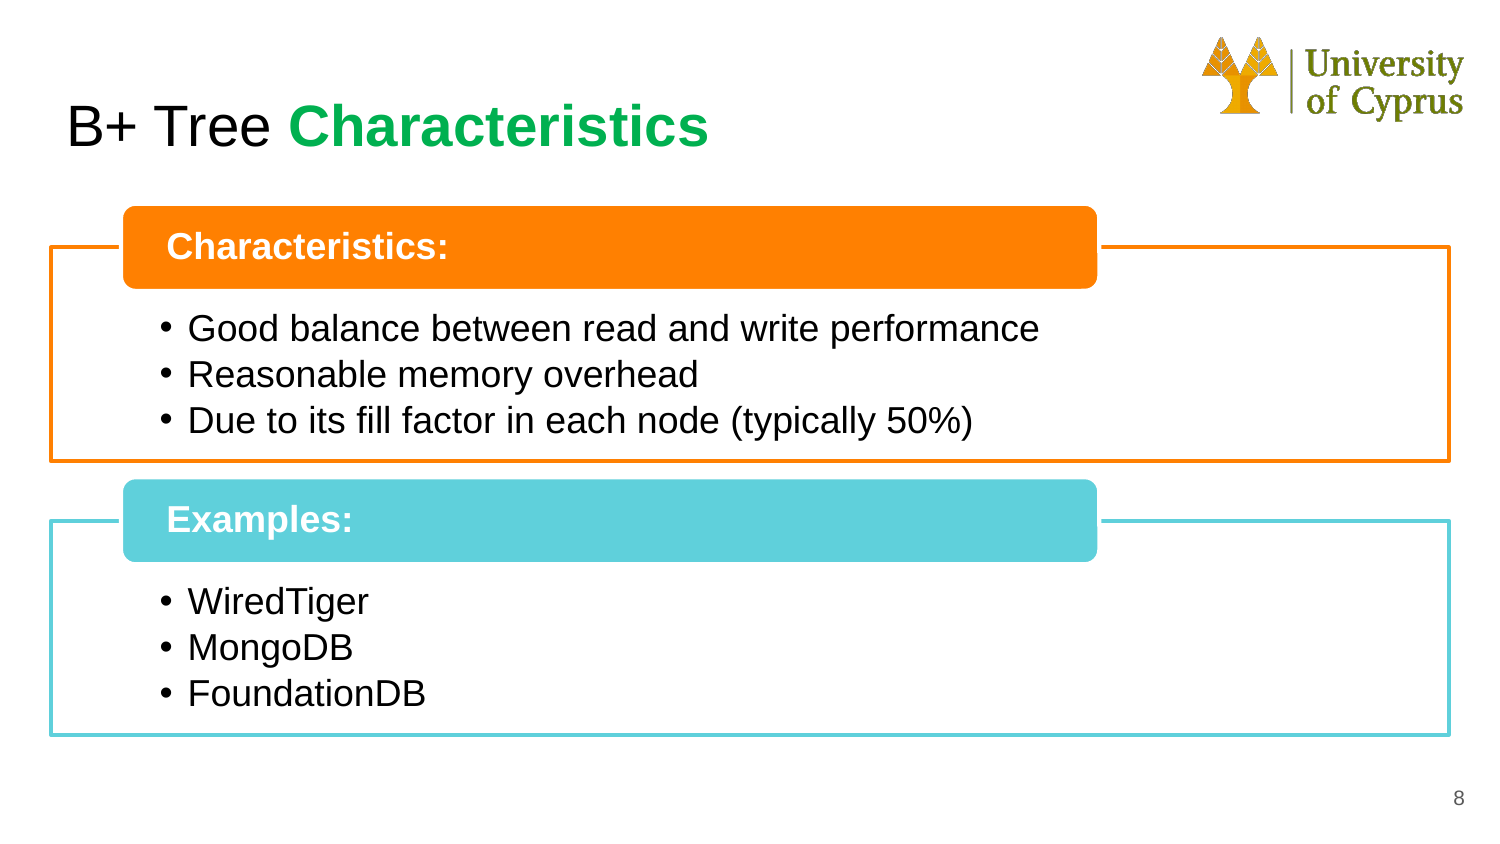

# B+ Tree Characteristics
Good balance between read and write performance
Reasonable memory overhead
Due to its fill factor in each node (typically 50%)
Characteristics:
WiredTiger
MongoDB
FoundationDB
Examples:
8